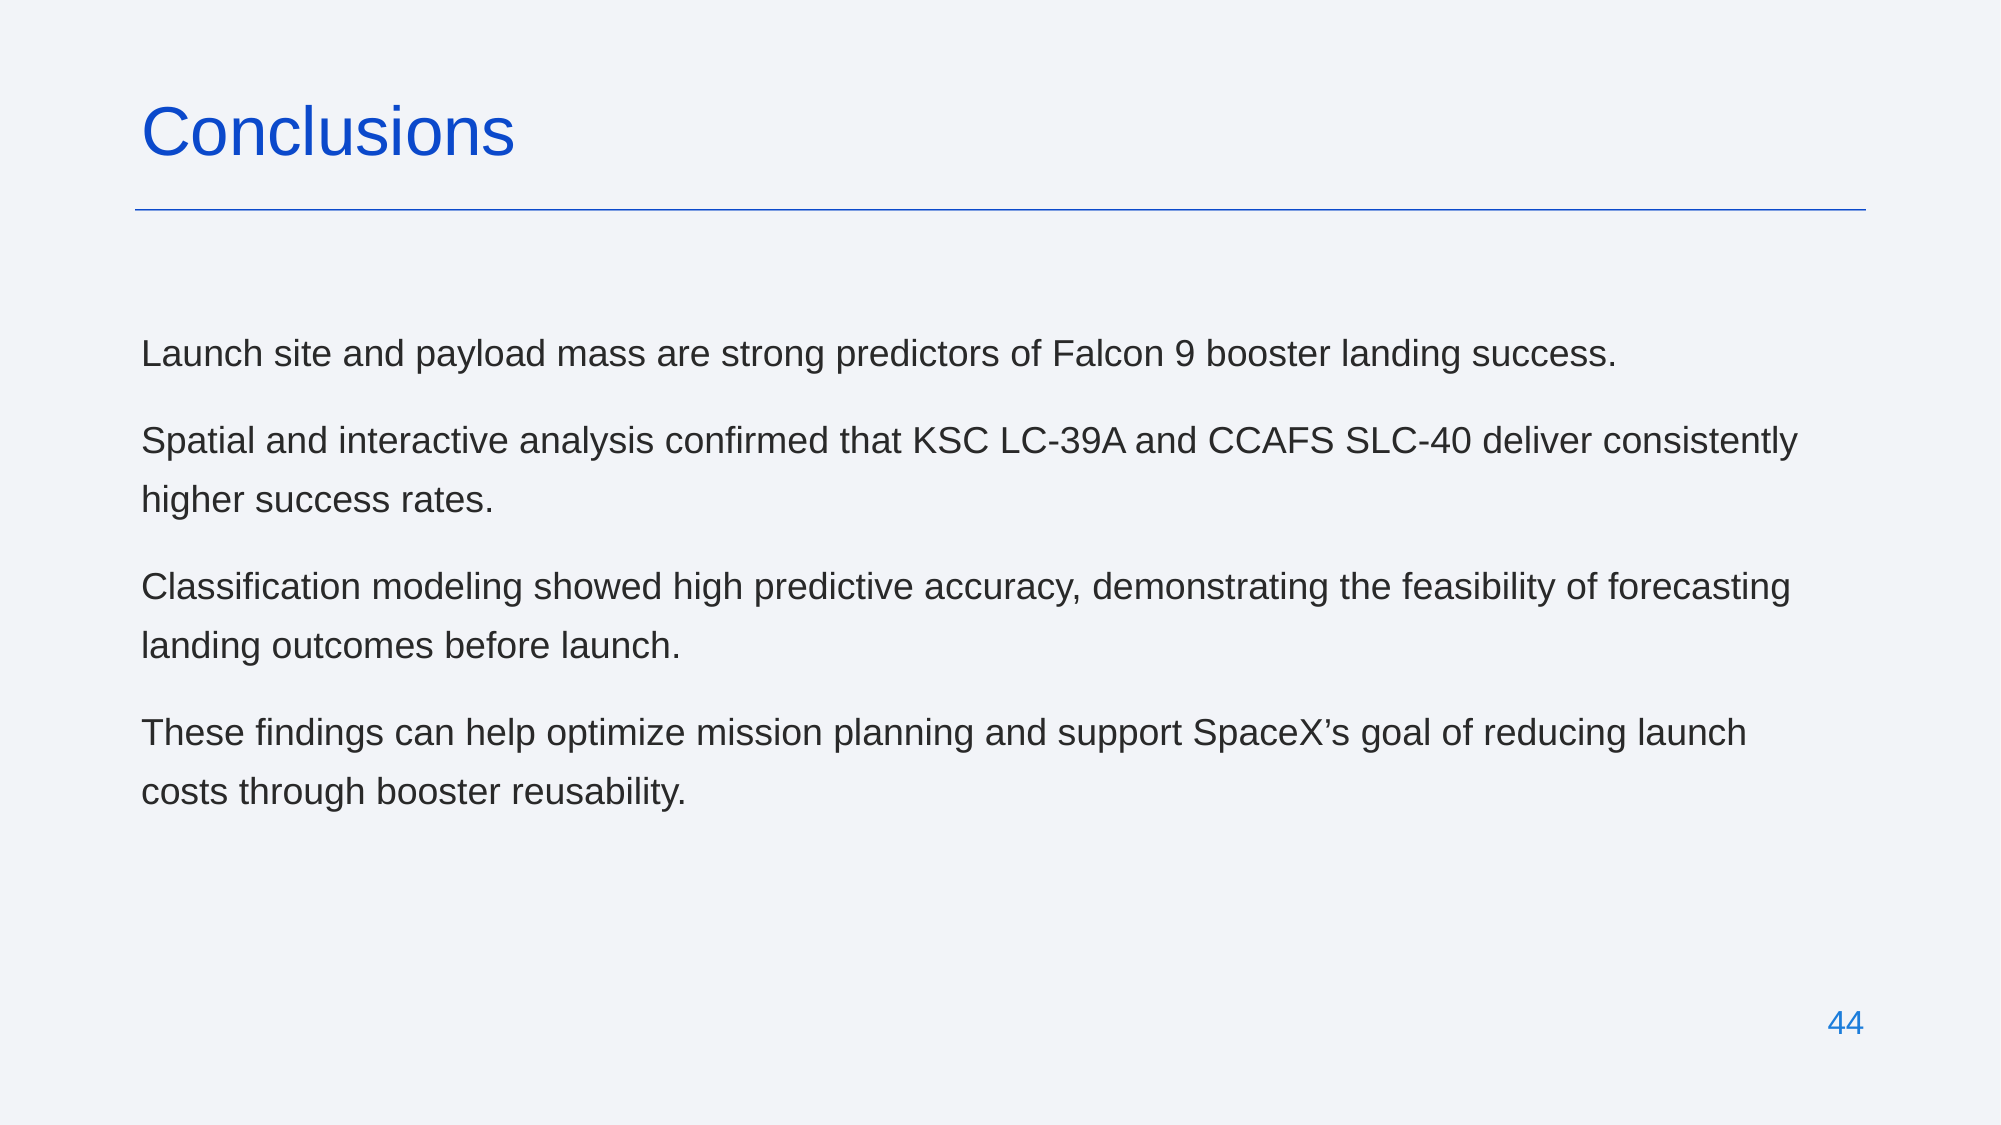

Conclusions
Launch site and payload mass are strong predictors of Falcon 9 booster landing success.
Spatial and interactive analysis confirmed that KSC LC-39A and CCAFS SLC-40 deliver consistently higher success rates.
Classification modeling showed high predictive accuracy, demonstrating the feasibility of forecasting landing outcomes before launch.
These findings can help optimize mission planning and support SpaceX’s goal of reducing launch costs through booster reusability.
44